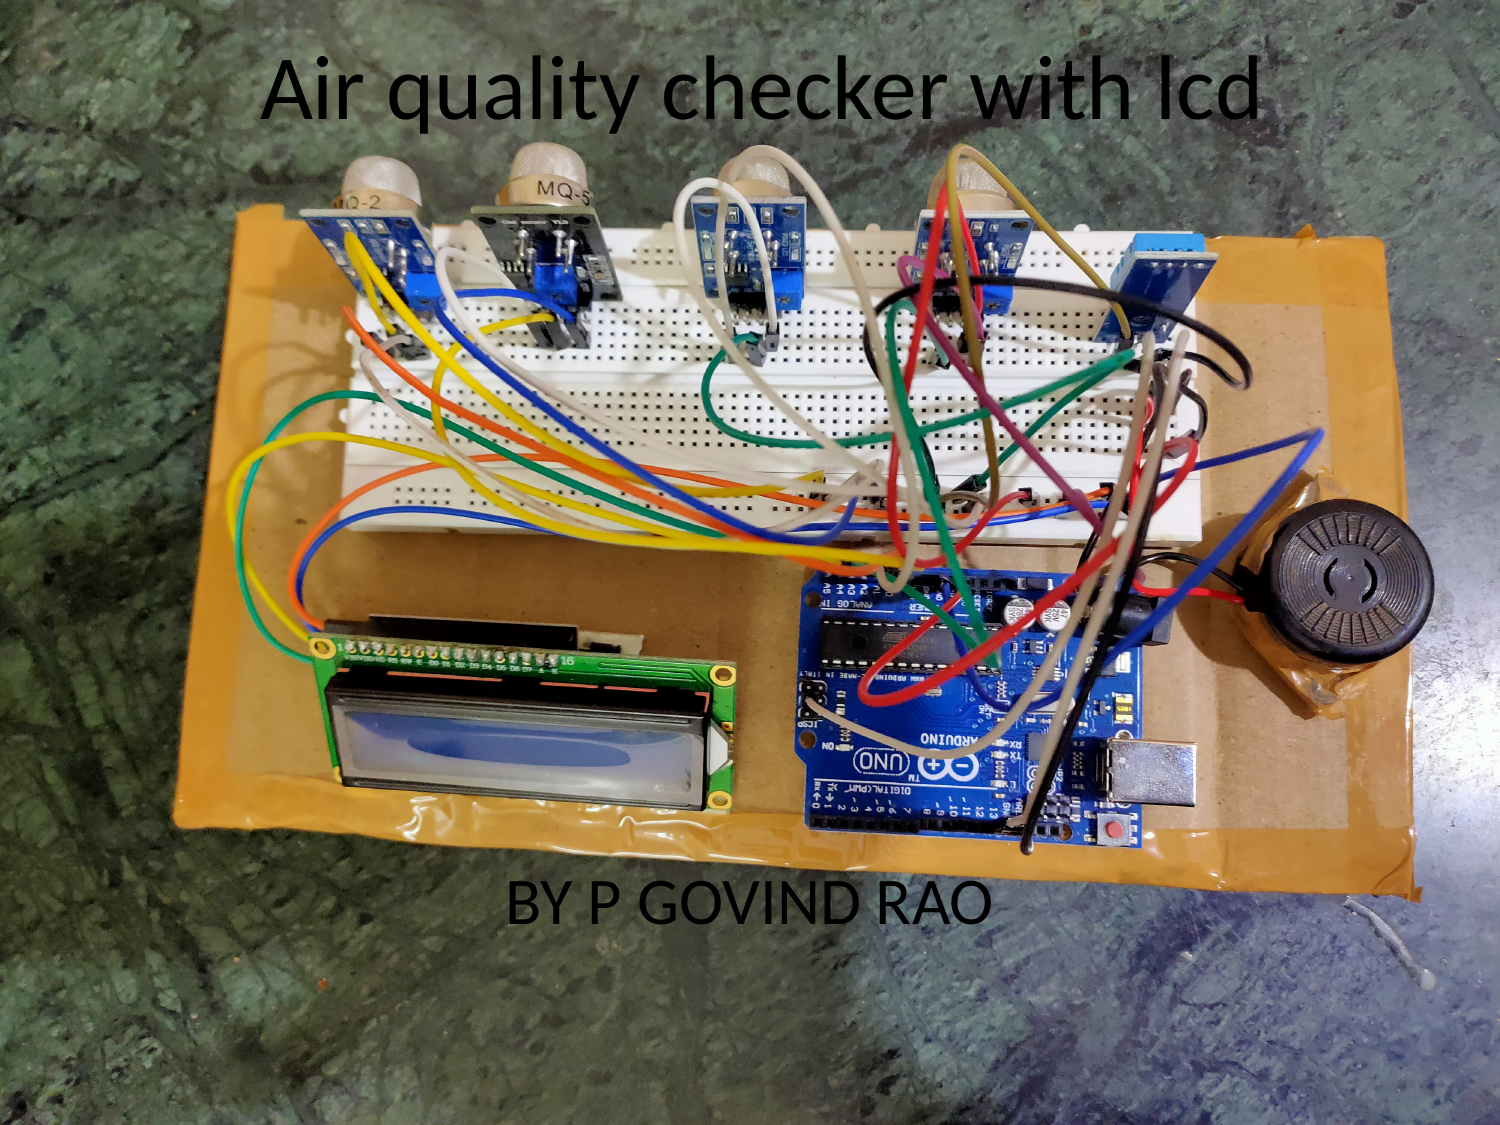

# Air quality checker with lcd
BY P GOVIND RAO